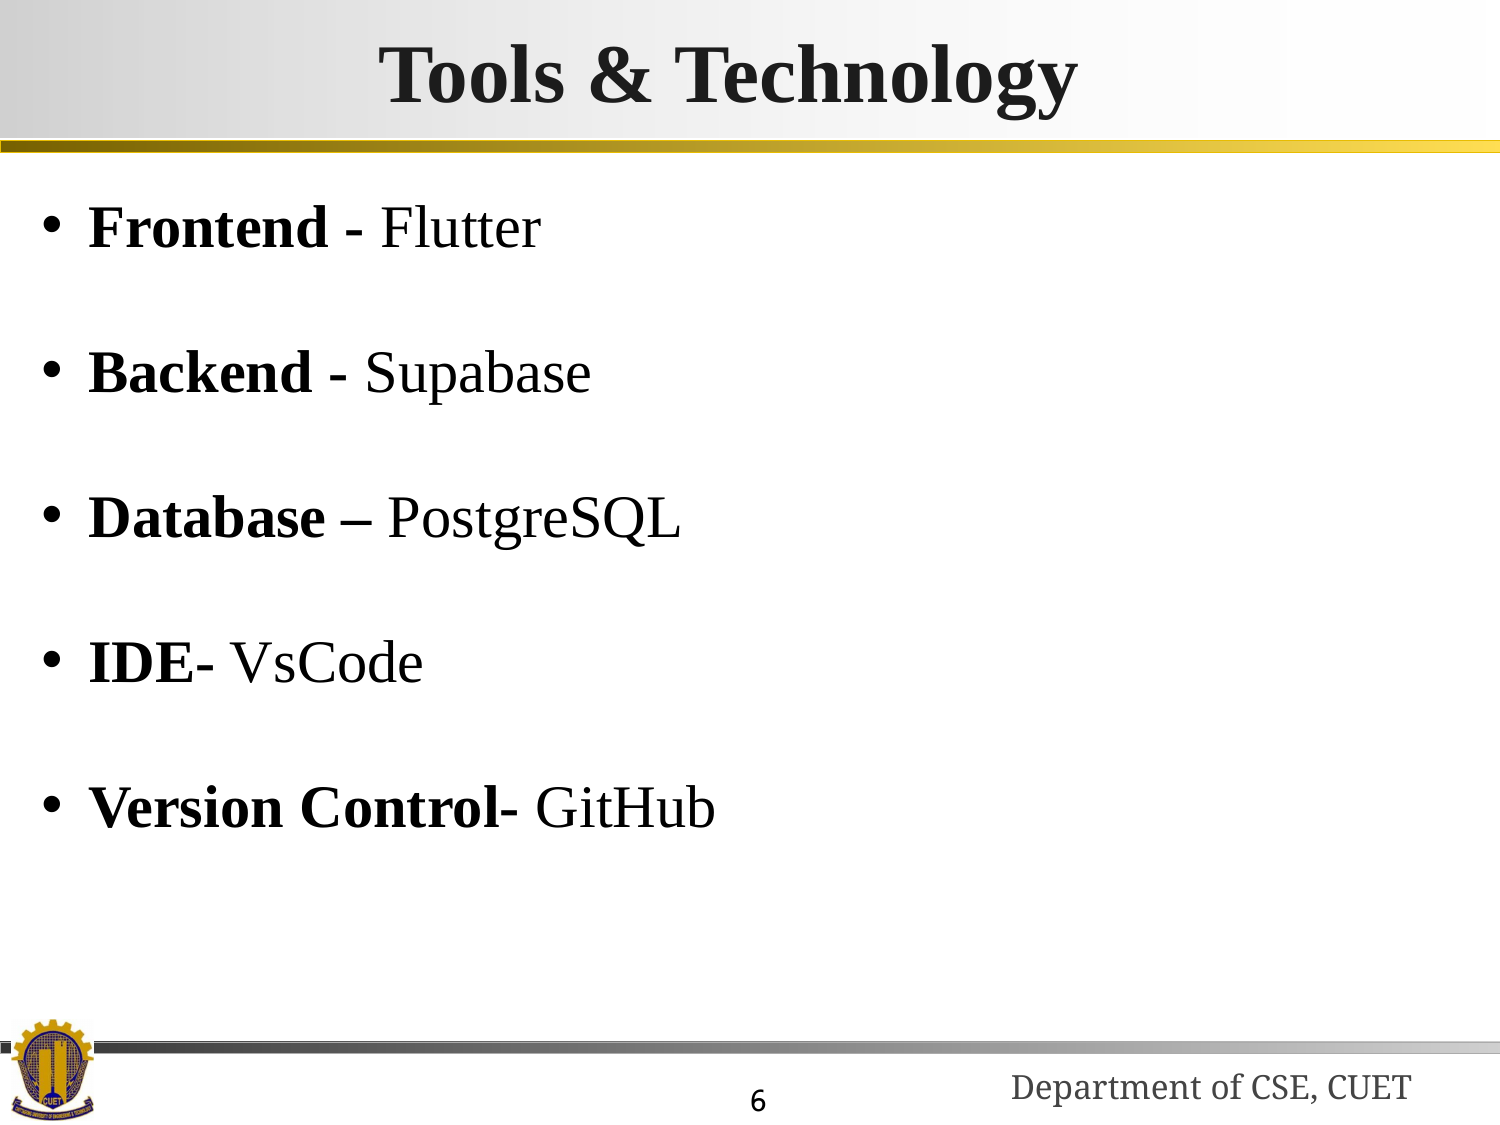

# Tools & Technology
Frontend - Flutter

Backend - Supabase

Database – PostgreSQL

IDE- VsCode

Version Control- GitHub